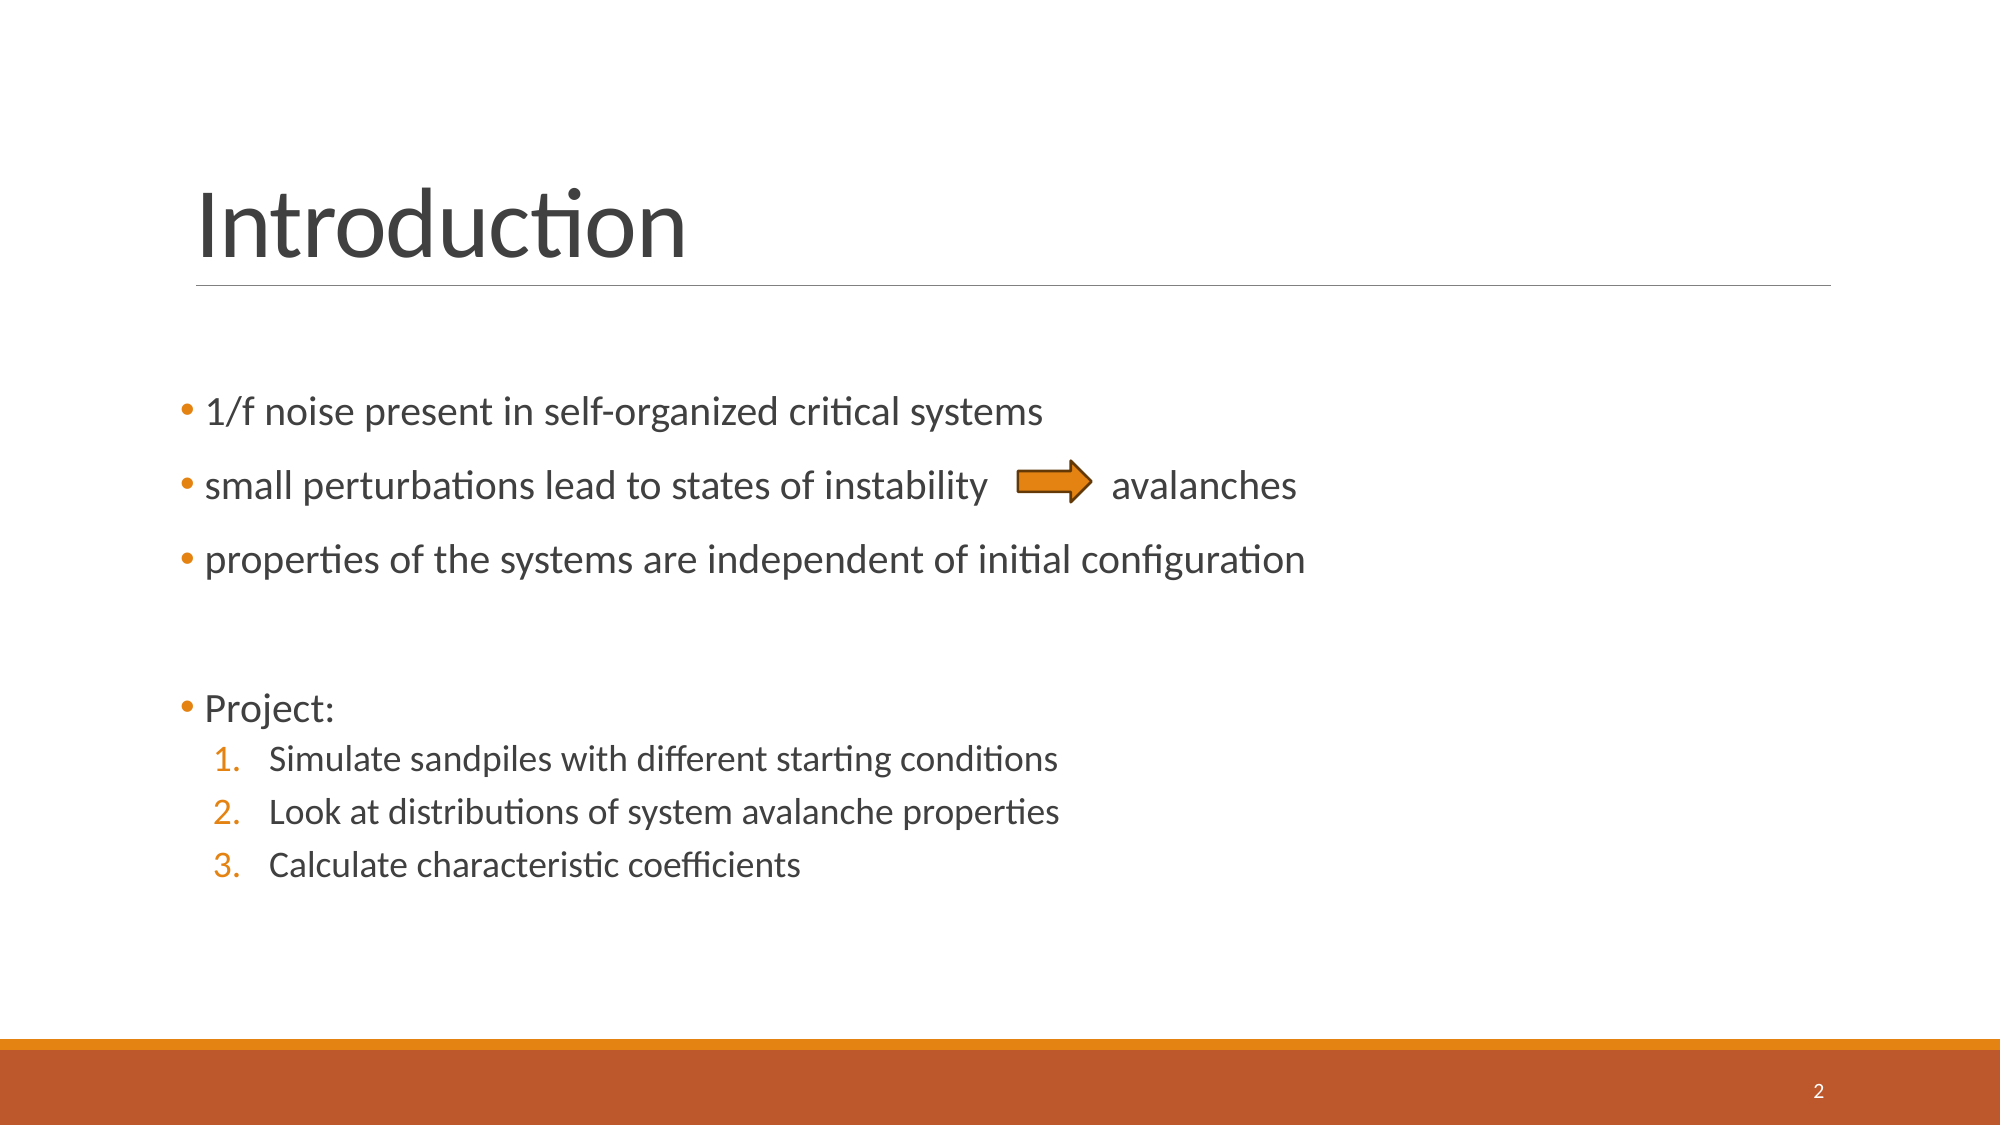

# Introduction

 1/f noise present in self-organized critical systems
 small perturbations lead to states of instability             avalanches
 properties of the systems are independent of initial configuration

 Project:
Simulate sandpiles with different starting conditions
Look at distributions of system avalanche properties
Calculate characteristic coefficients

2